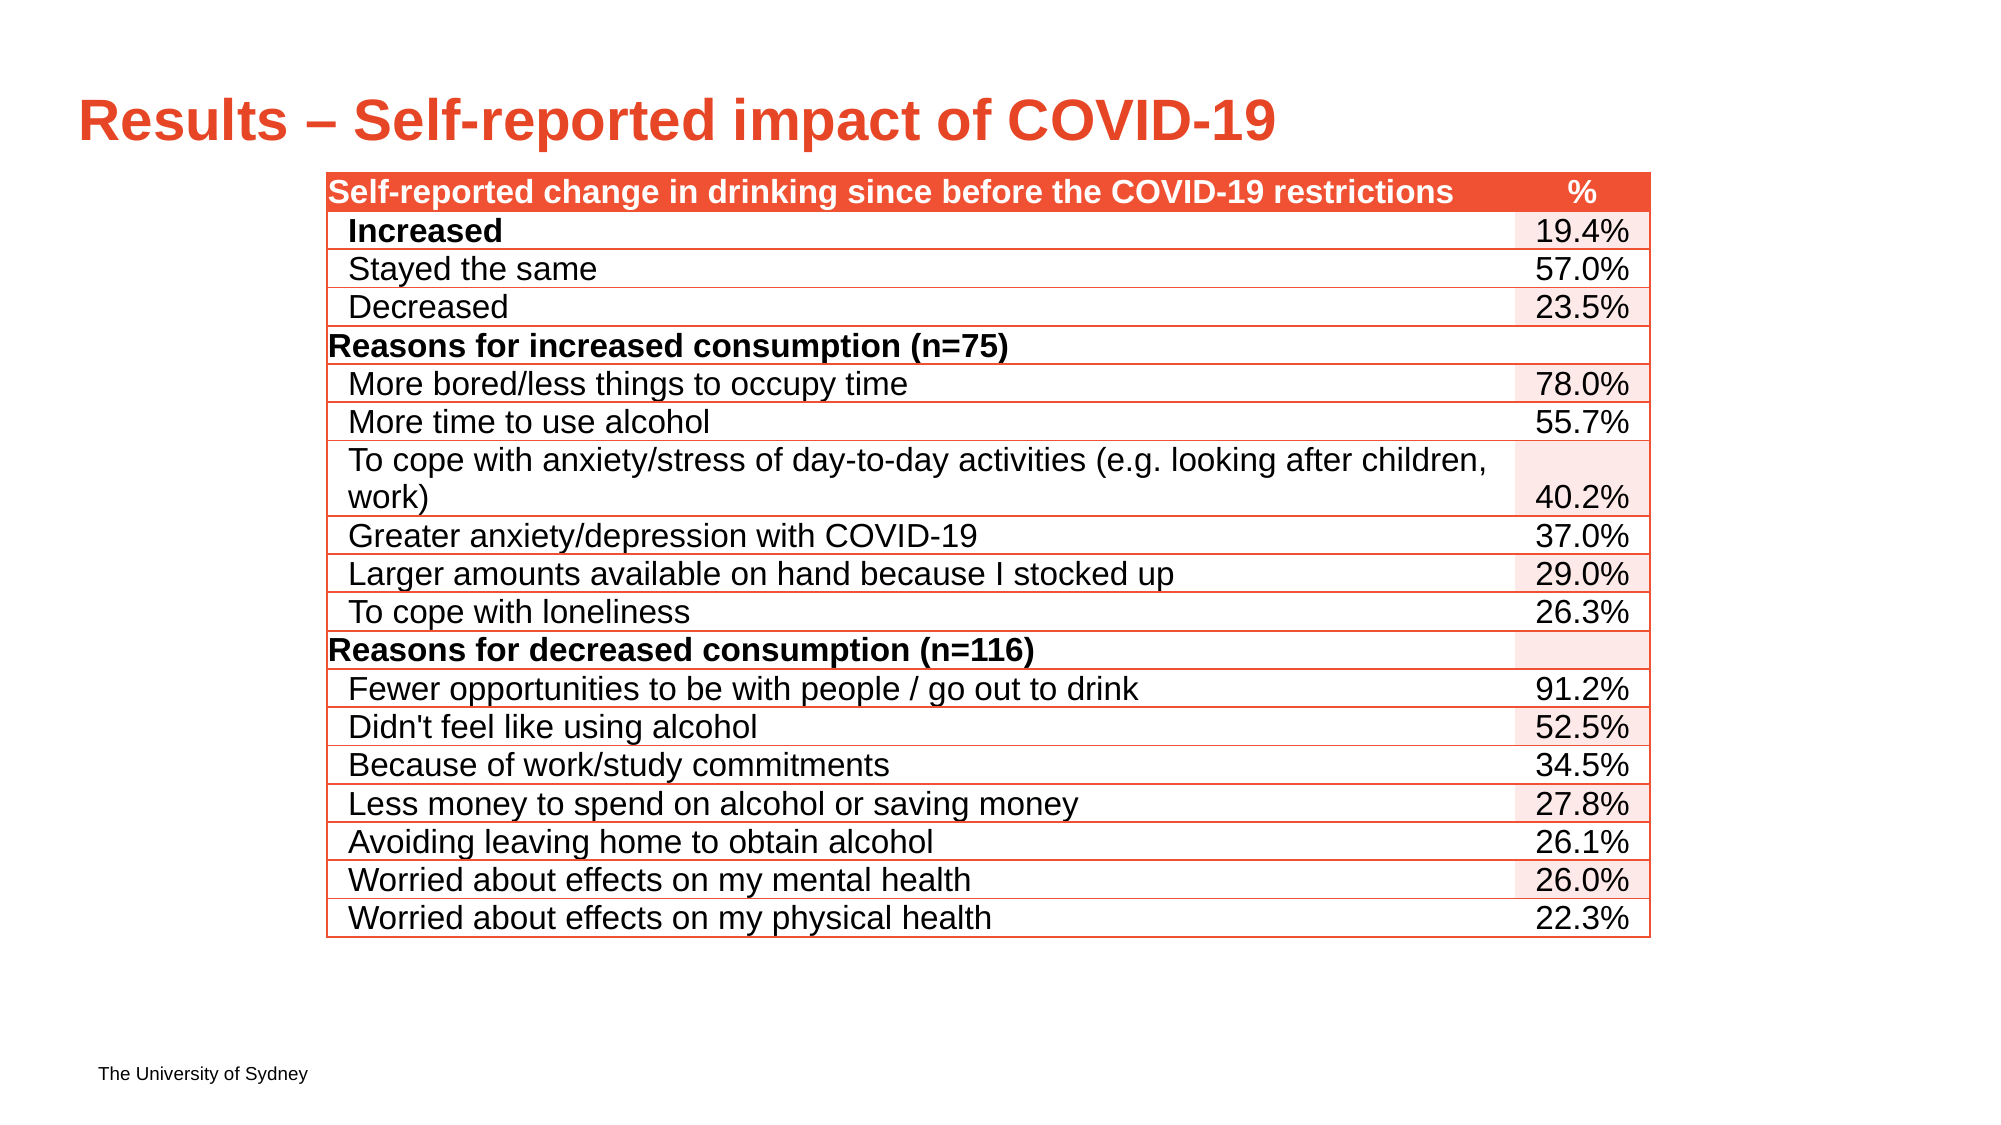

# Results – Self-reported impact of COVID-19
| Self-reported change in drinking since before the COVID-19 restrictions | % |
| --- | --- |
| Increased | 19.4% |
| Stayed the same | 57.0% |
| Decreased | 23.5% |
| Reasons for increased consumption (n=75) |  |
| More bored/less things to occupy time | 78.0% |
| More time to use alcohol | 55.7% |
| To cope with anxiety/stress of day-to-day activities (e.g. looking after children, work) | 40.2% |
| Greater anxiety/depression with COVID-19 | 37.0% |
| Larger amounts available on hand because I stocked up | 29.0% |
| To cope with loneliness | 26.3% |
| Reasons for decreased consumption (n=116) |  |
| Fewer opportunities to be with people / go out to drink | 91.2% |
| Didn't feel like using alcohol | 52.5% |
| Because of work/study commitments | 34.5% |
| Less money to spend on alcohol or saving money | 27.8% |
| Avoiding leaving home to obtain alcohol | 26.1% |
| Worried about effects on my mental health | 26.0% |
| Worried about effects on my physical health | 22.3% |